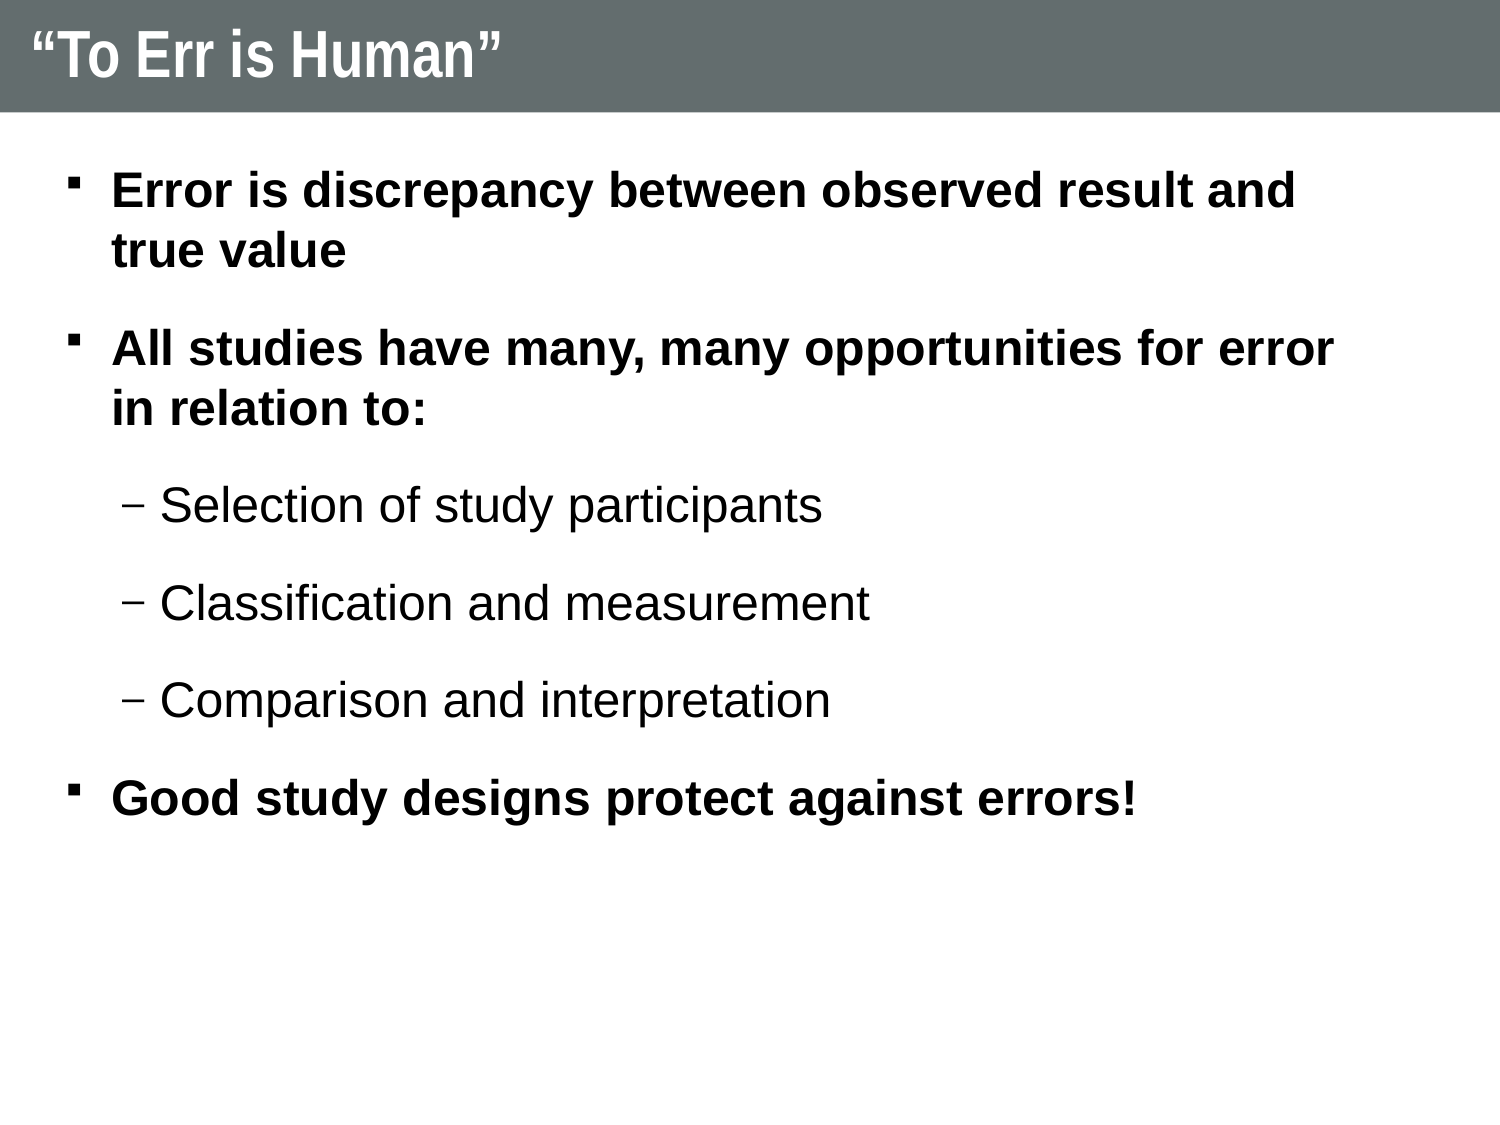

# “To Err is Human”
Error is discrepancy between observed result and true value
All studies have many, many opportunities for error in relation to:
Selection of study participants
Classification and measurement
Comparison and interpretation
Good study designs protect against errors!